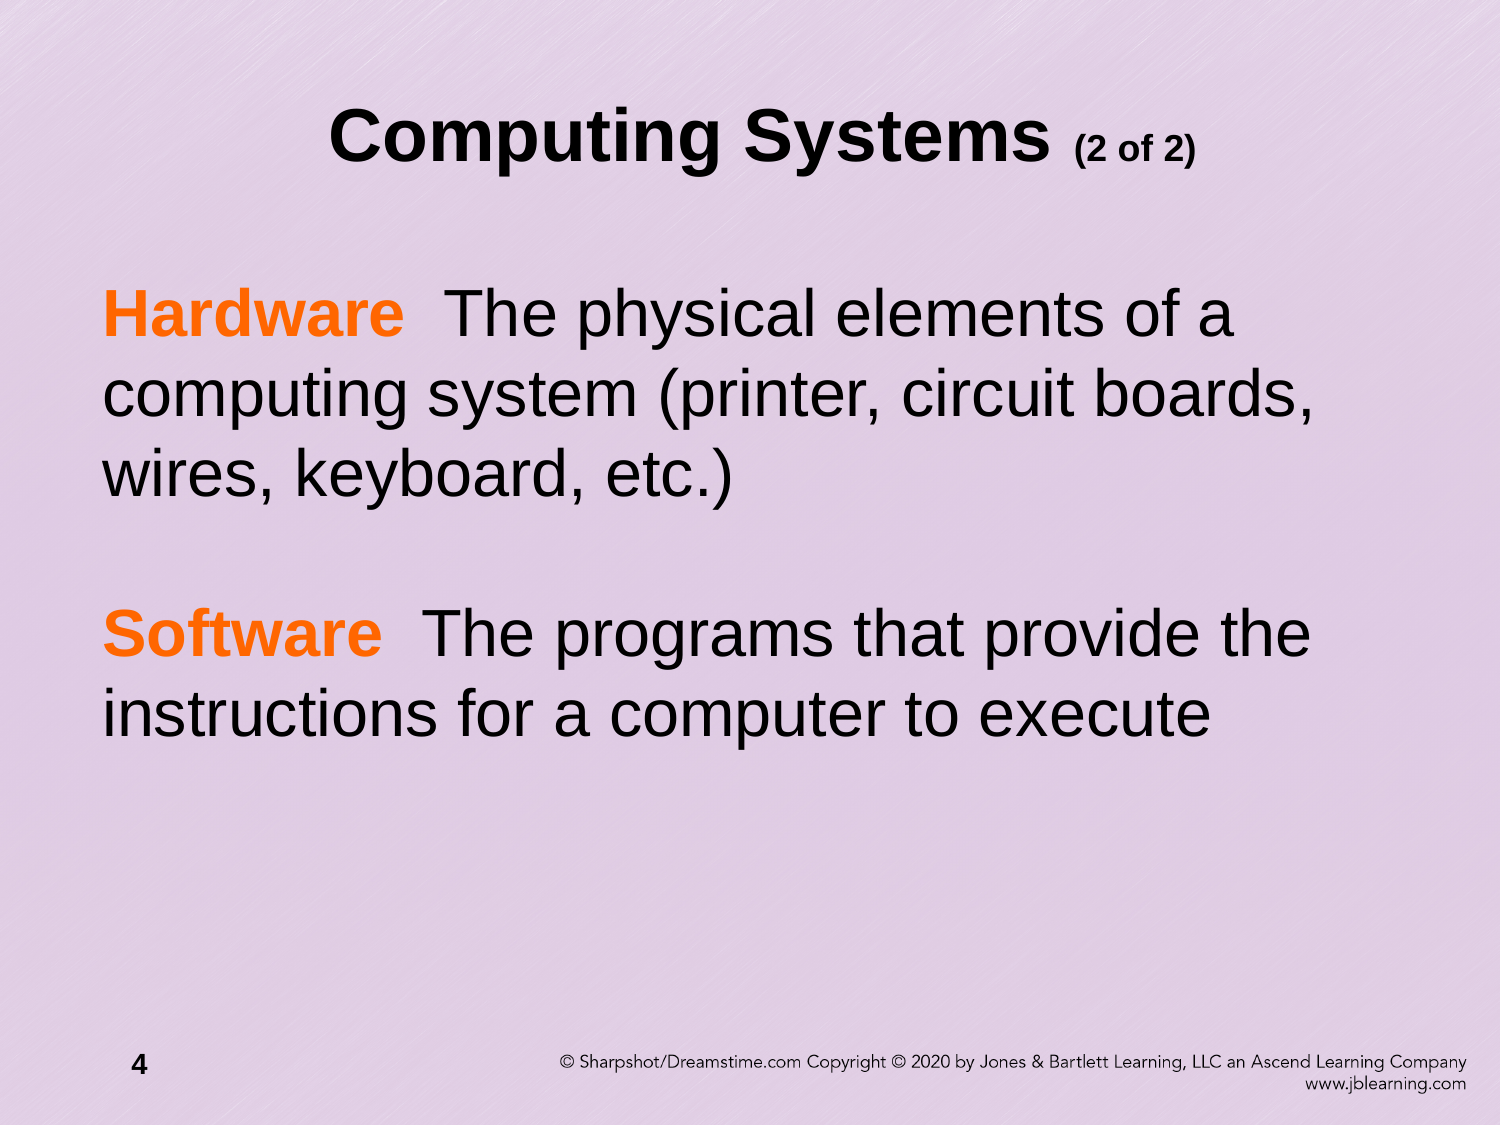

# Computing Systems (2 of 2)
Hardware  The physical elements of a computing system (printer, circuit boards, wires, keyboard, etc.)

Software  The programs that provide the instructions for a computer to execute

4